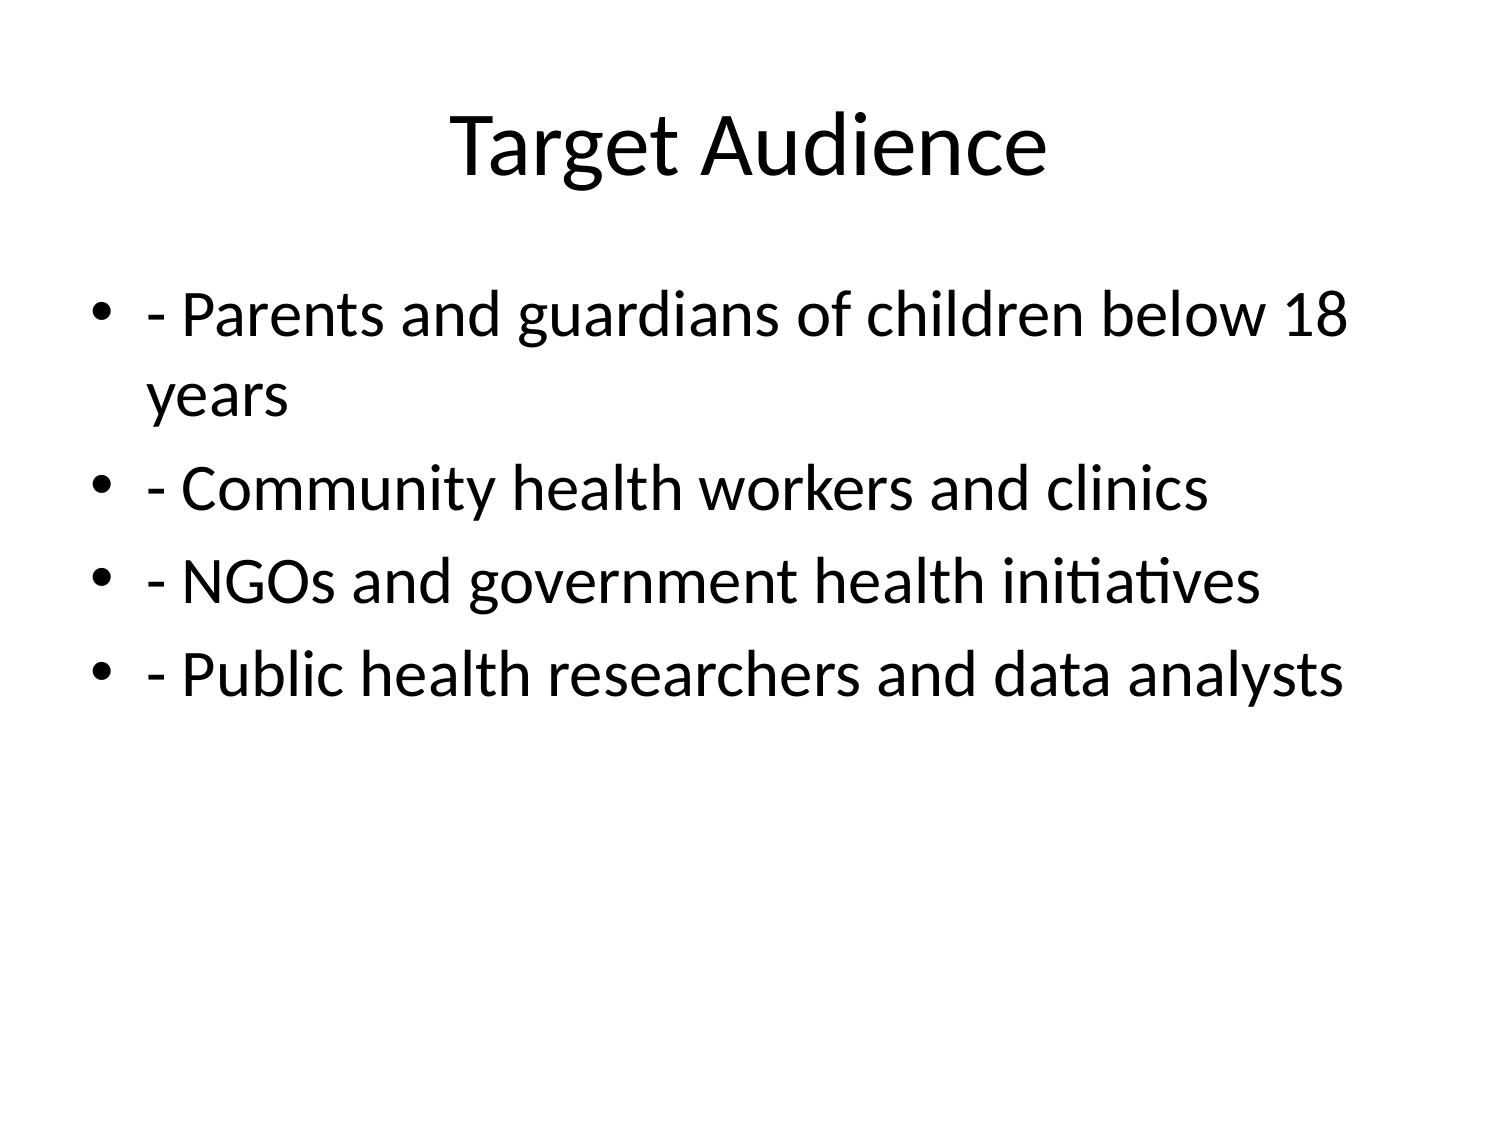

# Target Audience
- Parents and guardians of children below 18 years
- Community health workers and clinics
- NGOs and government health initiatives
- Public health researchers and data analysts